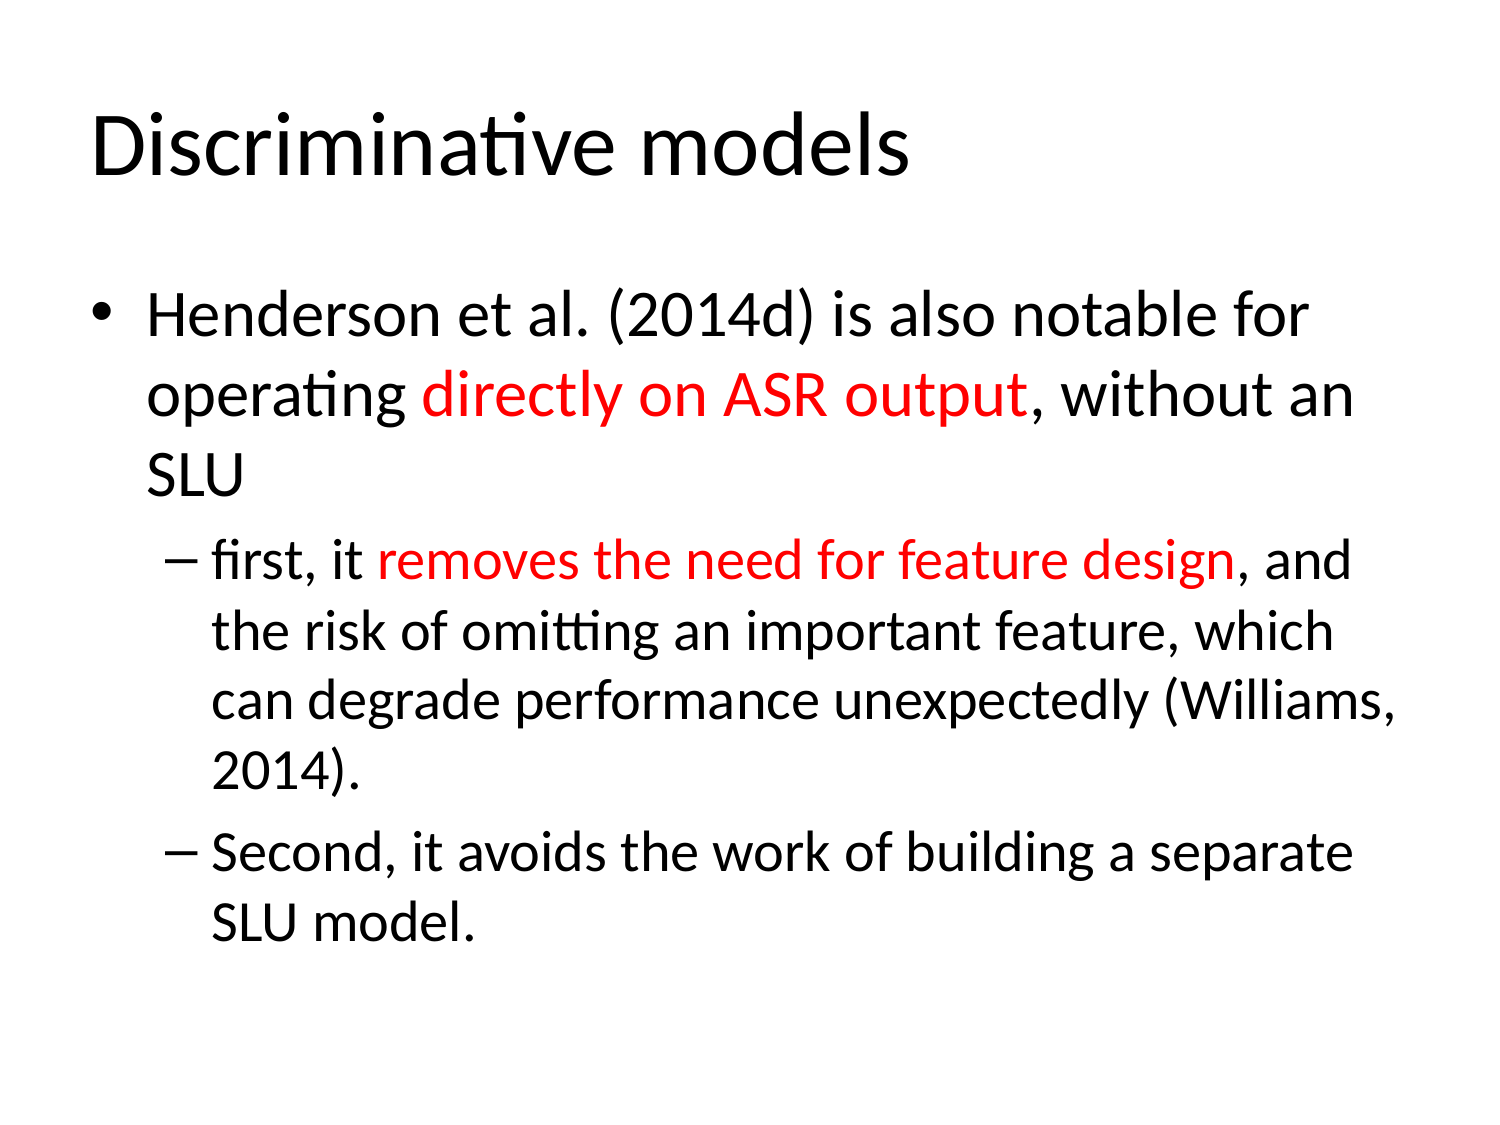

# Discriminative models
Henderson et al. (2014d) is also notable for operating directly on ASR output, without an SLU
first, it removes the need for feature design, and the risk of omitting an important feature, which can degrade performance unexpectedly (Williams, 2014).
Second, it avoids the work of building a separate SLU model.